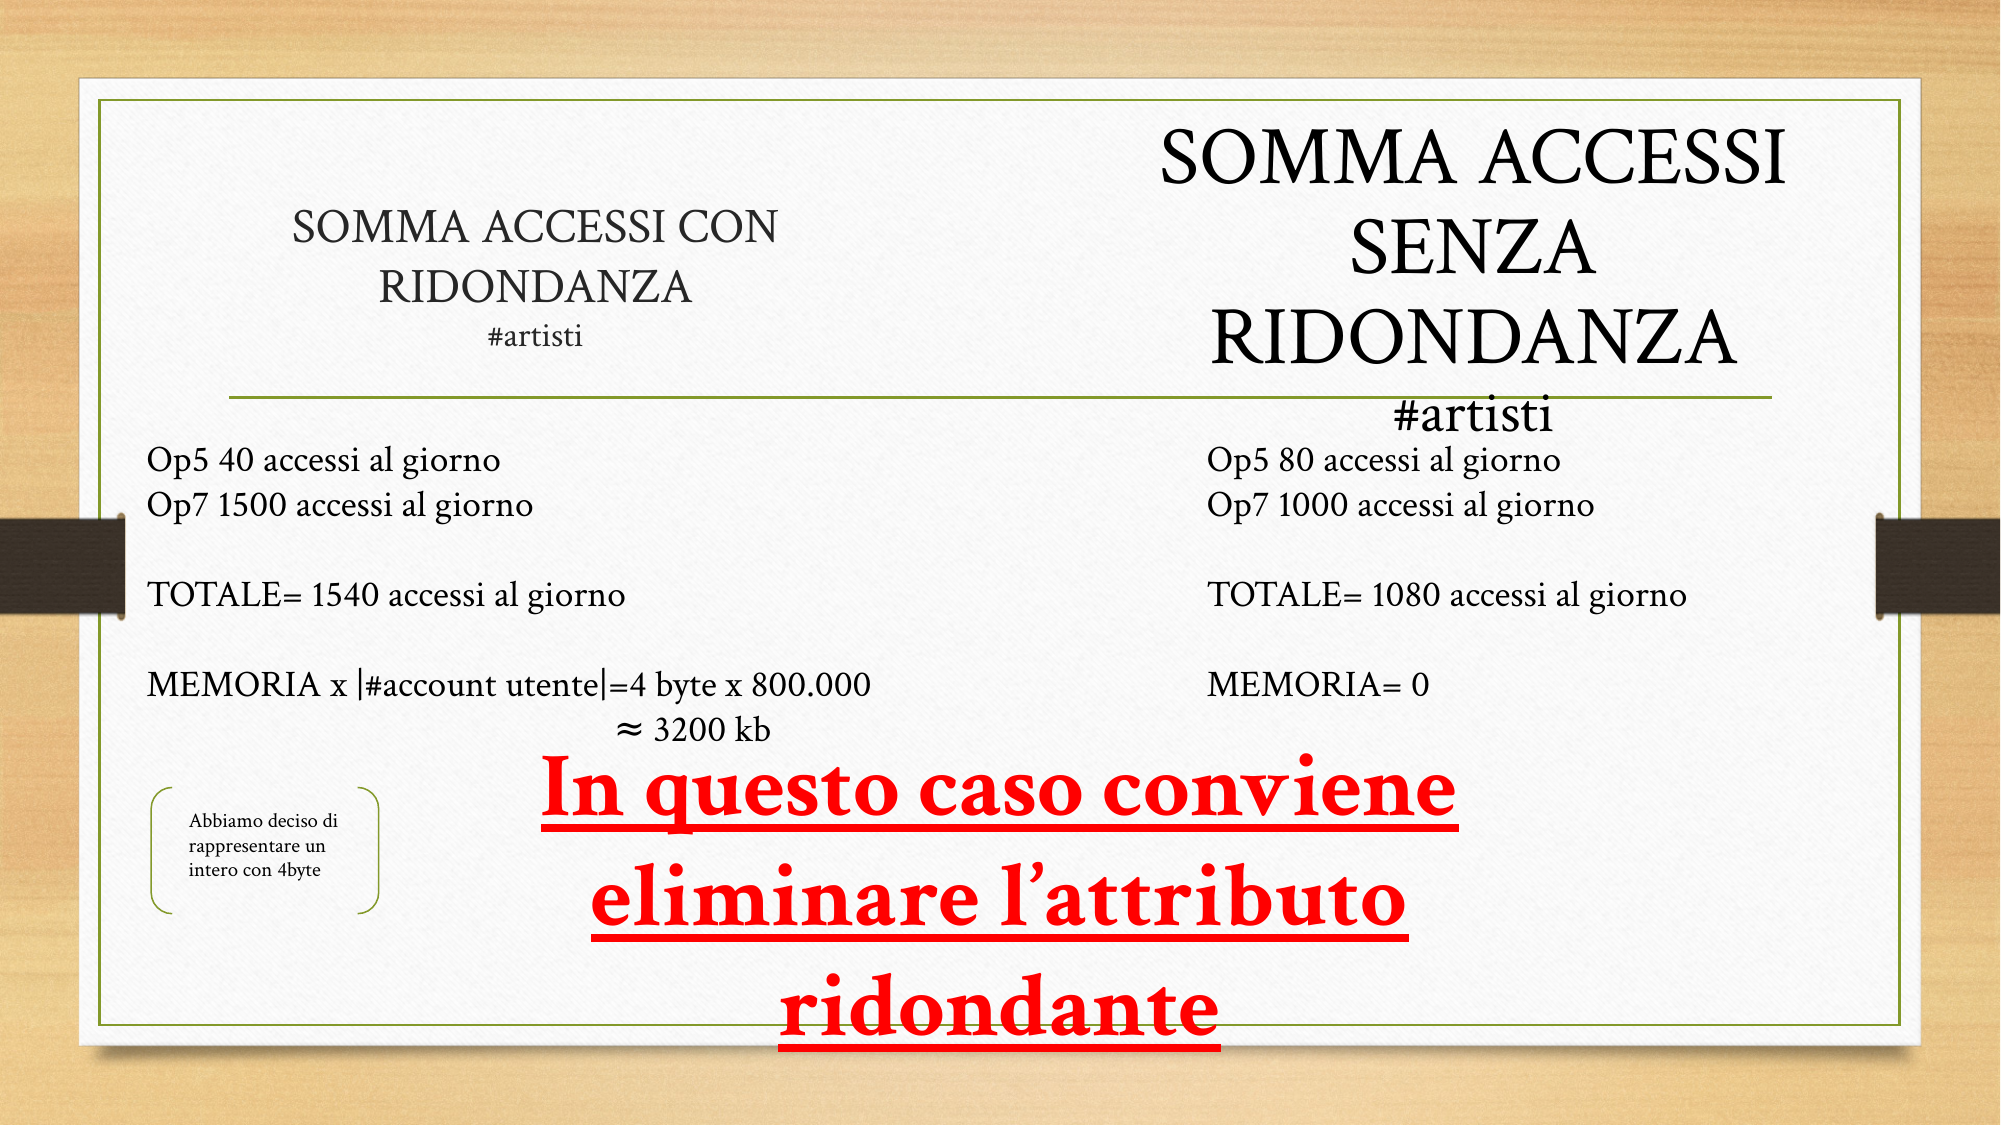

SOMMA ACCESSI SENZA
RIDONDANZA
#artisti
# SOMMA ACCESSI CON RIDONDANZA #artisti
Op5 40 accessi al giorno
Op7 1500 accessi al giorno

TOTALE= 1540 accessi al giorno

MEMORIA x |#account utente|=4 byte x 800.000
                                                       ≈ 3200 kb
Op5 80 accessi al giorno
Op7 1000 accessi al giorno

TOTALE= 1080 accessi al giorno

MEMORIA= 0
In questo caso conviene eliminare l’attributo ridondante

Abbiamo deciso di rappresentare un intero con 4byte